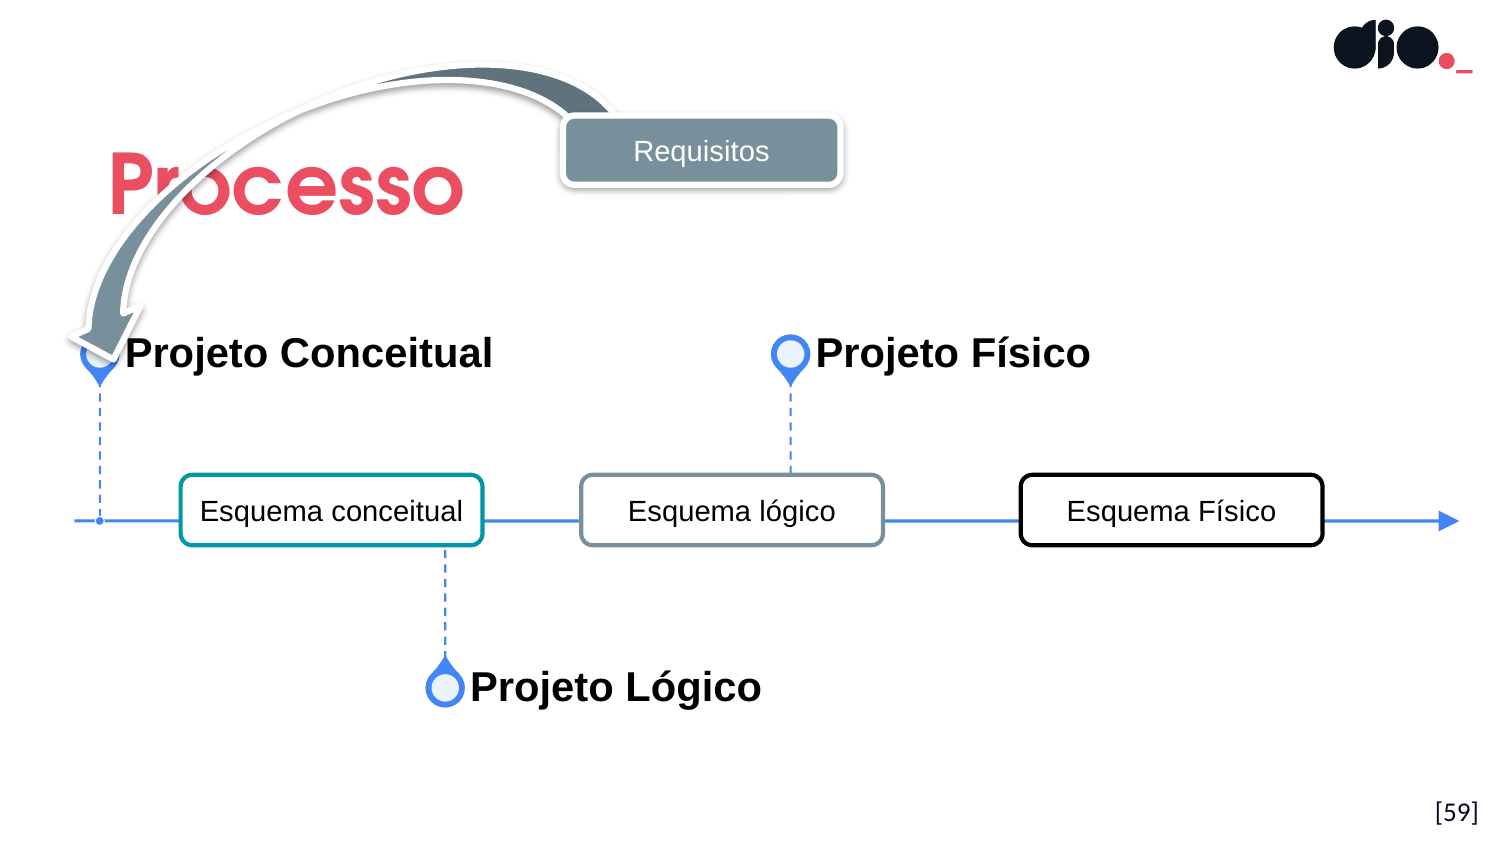

Processo
Requisitos
Projeto Conceitual
Projeto Lógico
Projeto Físico
Esquema conceitual
Esquema lógico
Esquema Físico
[59]